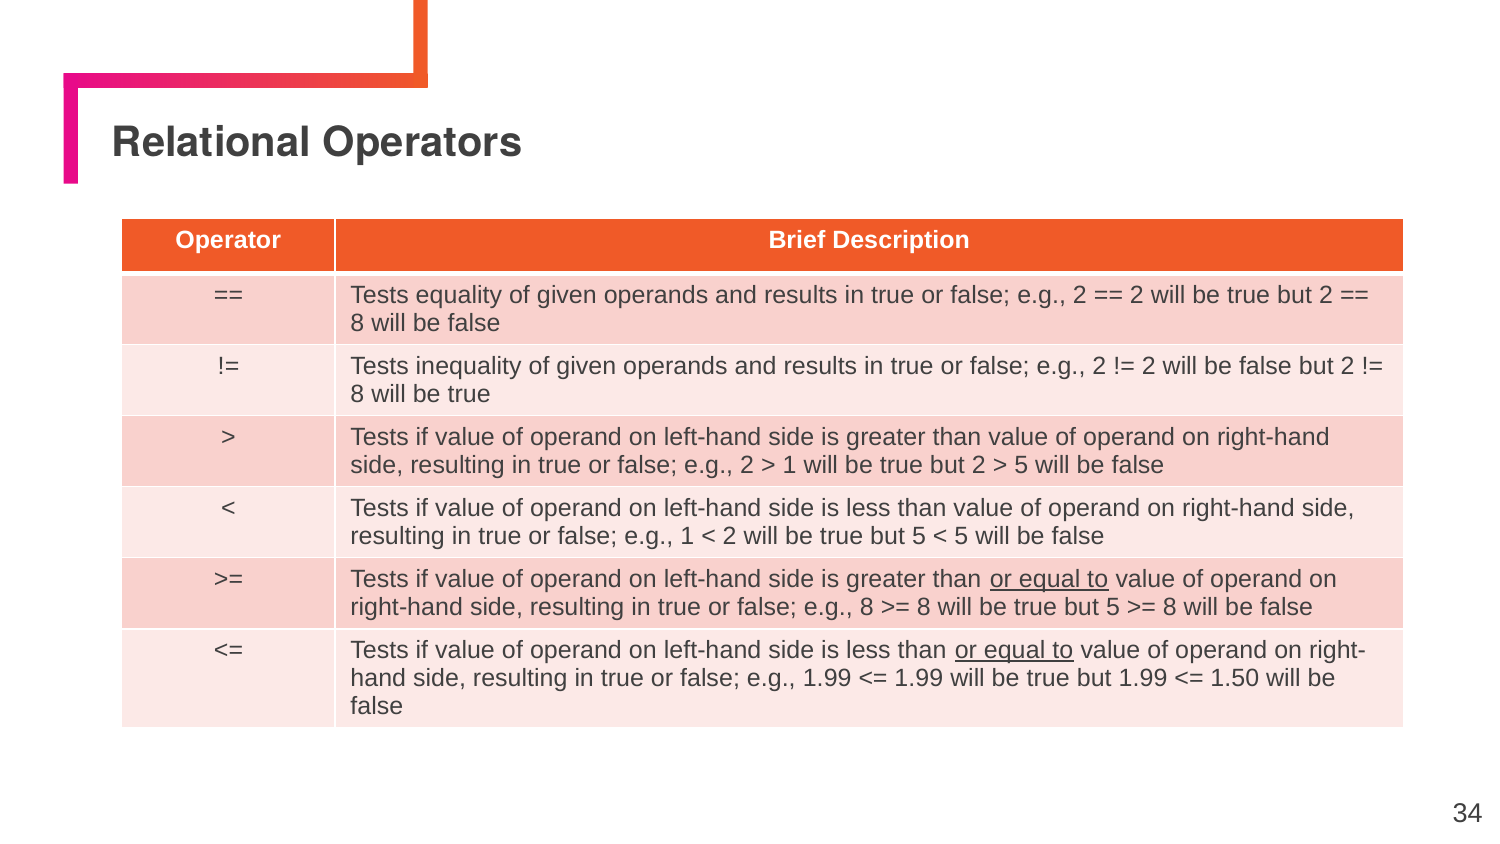

# Relational Operators
| Operator | Brief Description |
| --- | --- |
| == | Tests equality of given operands and results in true or false; e.g., 2 == 2 will be true but 2 == 8 will be false |
| != | Tests inequality of given operands and results in true or false; e.g., 2 != 2 will be false but 2 != 8 will be true |
| > | Tests if value of operand on left-hand side is greater than value of operand on right-hand side, resulting in true or false; e.g., 2 > 1 will be true but 2 > 5 will be false |
| < | Tests if value of operand on left-hand side is less than value of operand on right-hand side, resulting in true or false; e.g., 1 < 2 will be true but 5 < 5 will be false |
| >= | Tests if value of operand on left-hand side is greater than or equal to value of operand on right-hand side, resulting in true or false; e.g., 8 >= 8 will be true but 5 >= 8 will be false |
| <= | Tests if value of operand on left-hand side is less than or equal to value of operand on right-hand side, resulting in true or false; e.g., 1.99 <= 1.99 will be true but 1.99 <= 1.50 will be false |
34